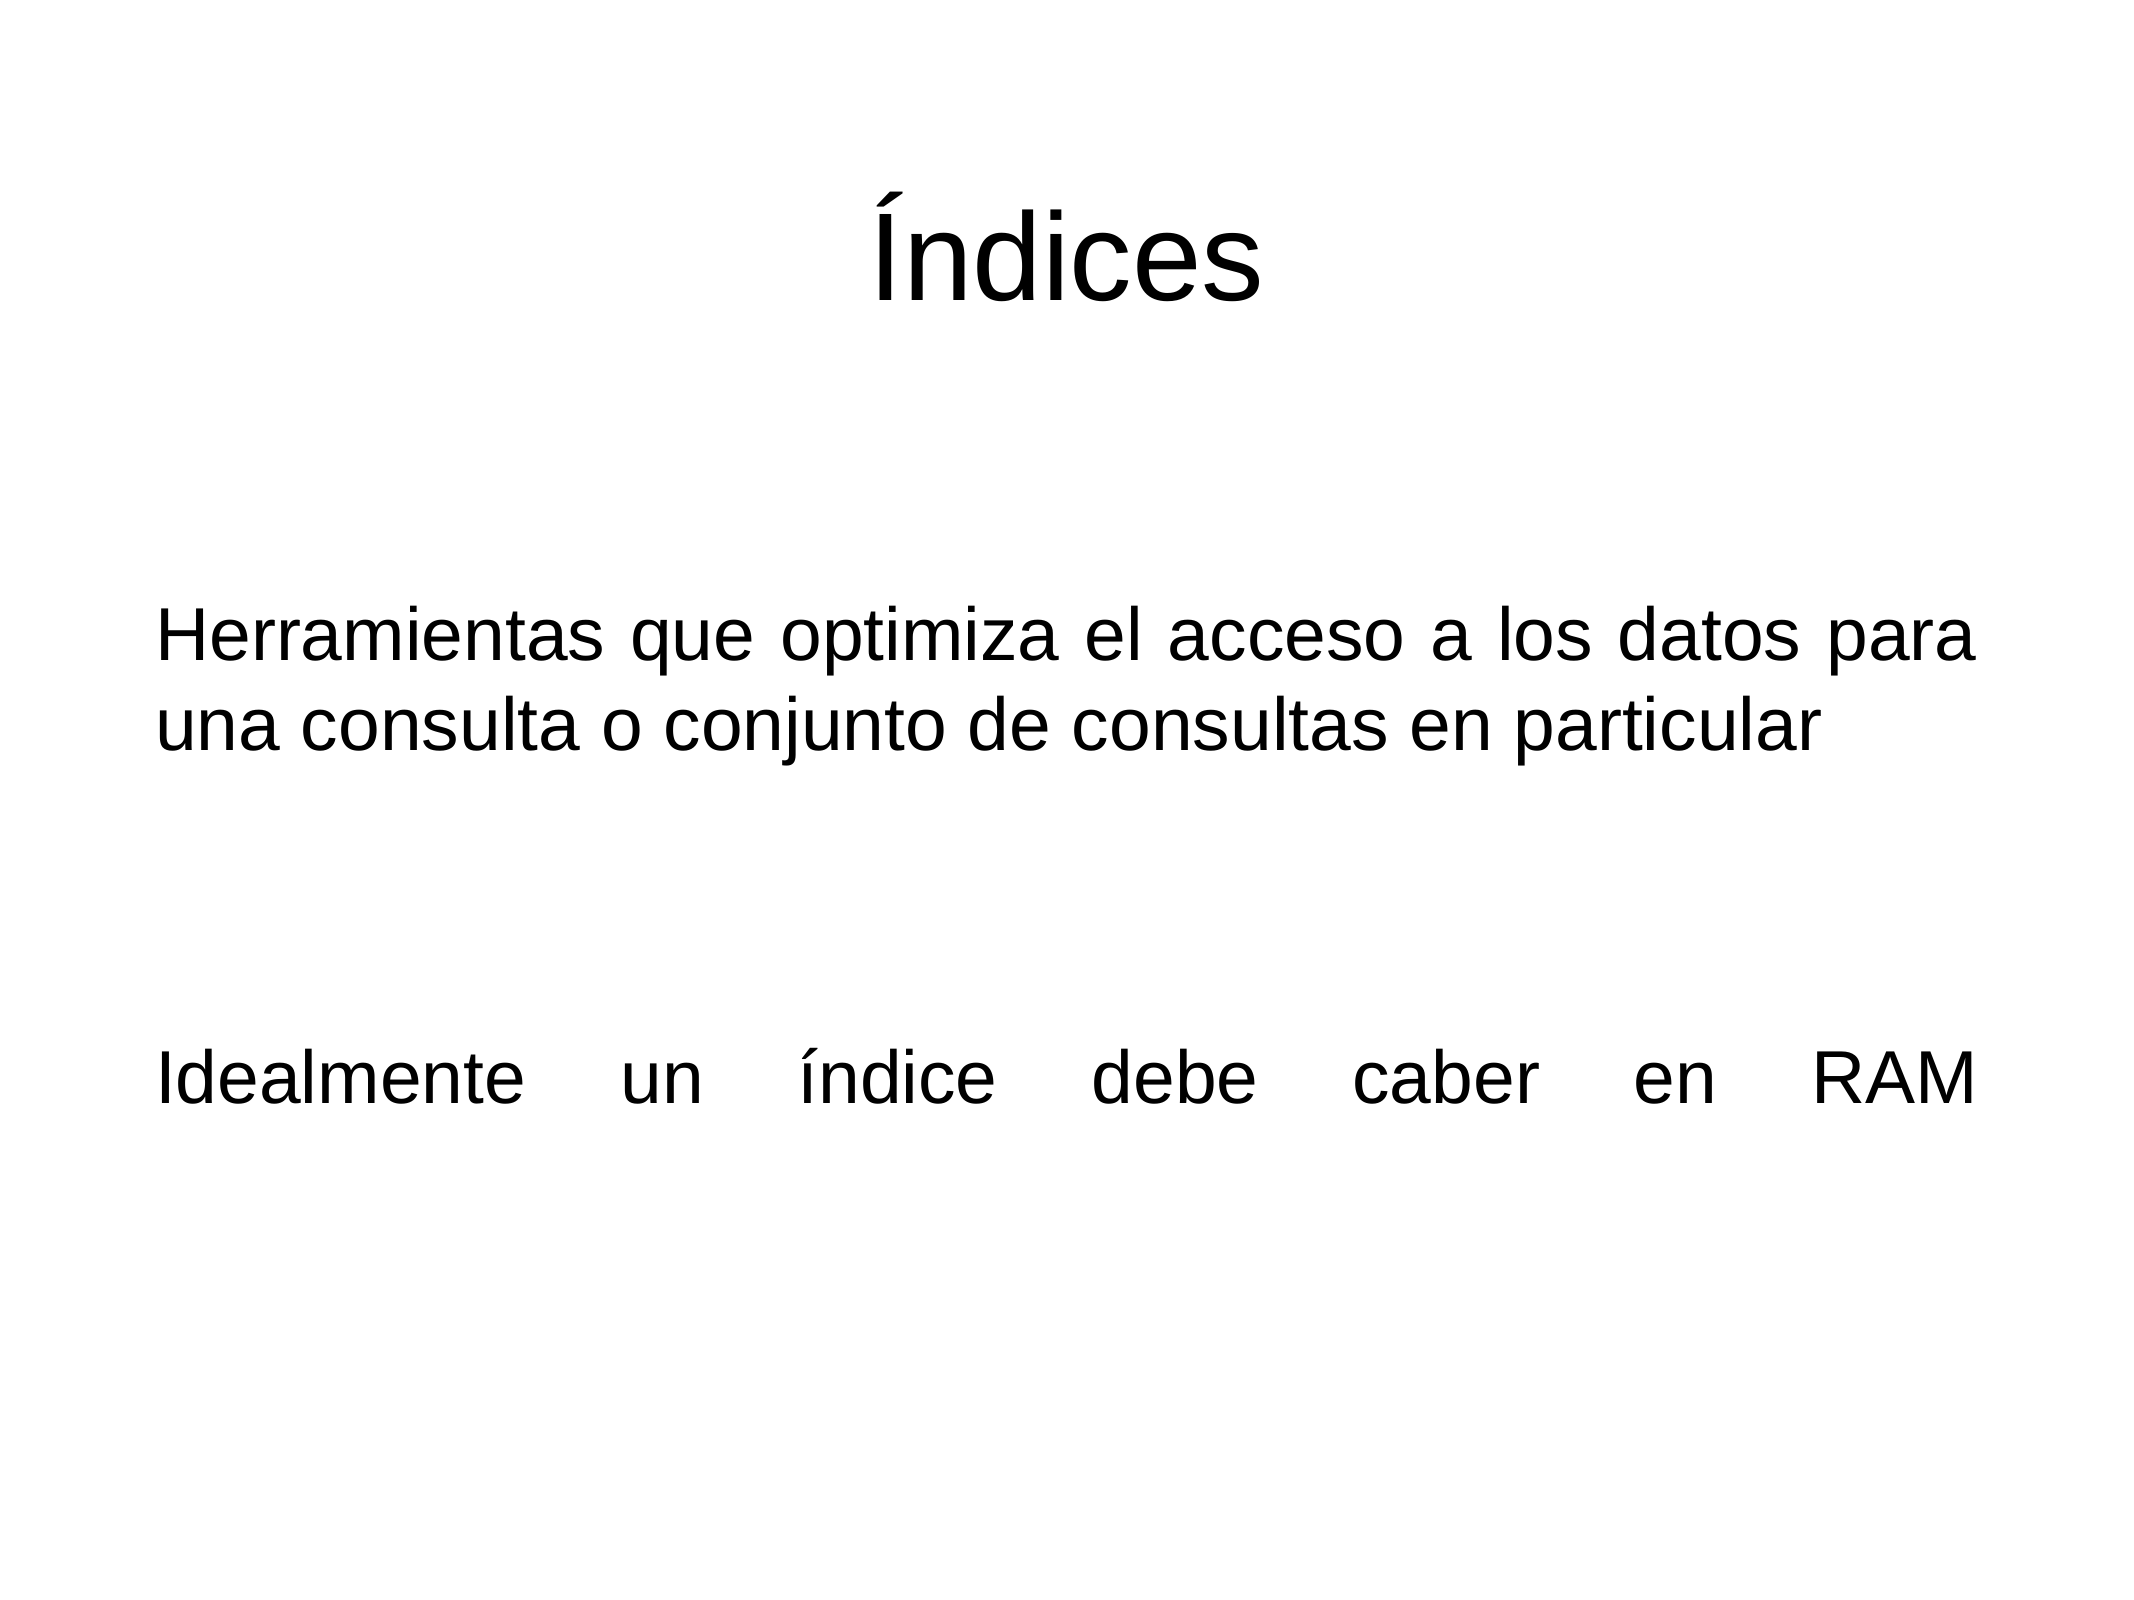

Índices
Herramientas que optimiza el acceso a los datos para una consulta o conjunto de consultas en particular
Idealmente un índice debe caber en RAM